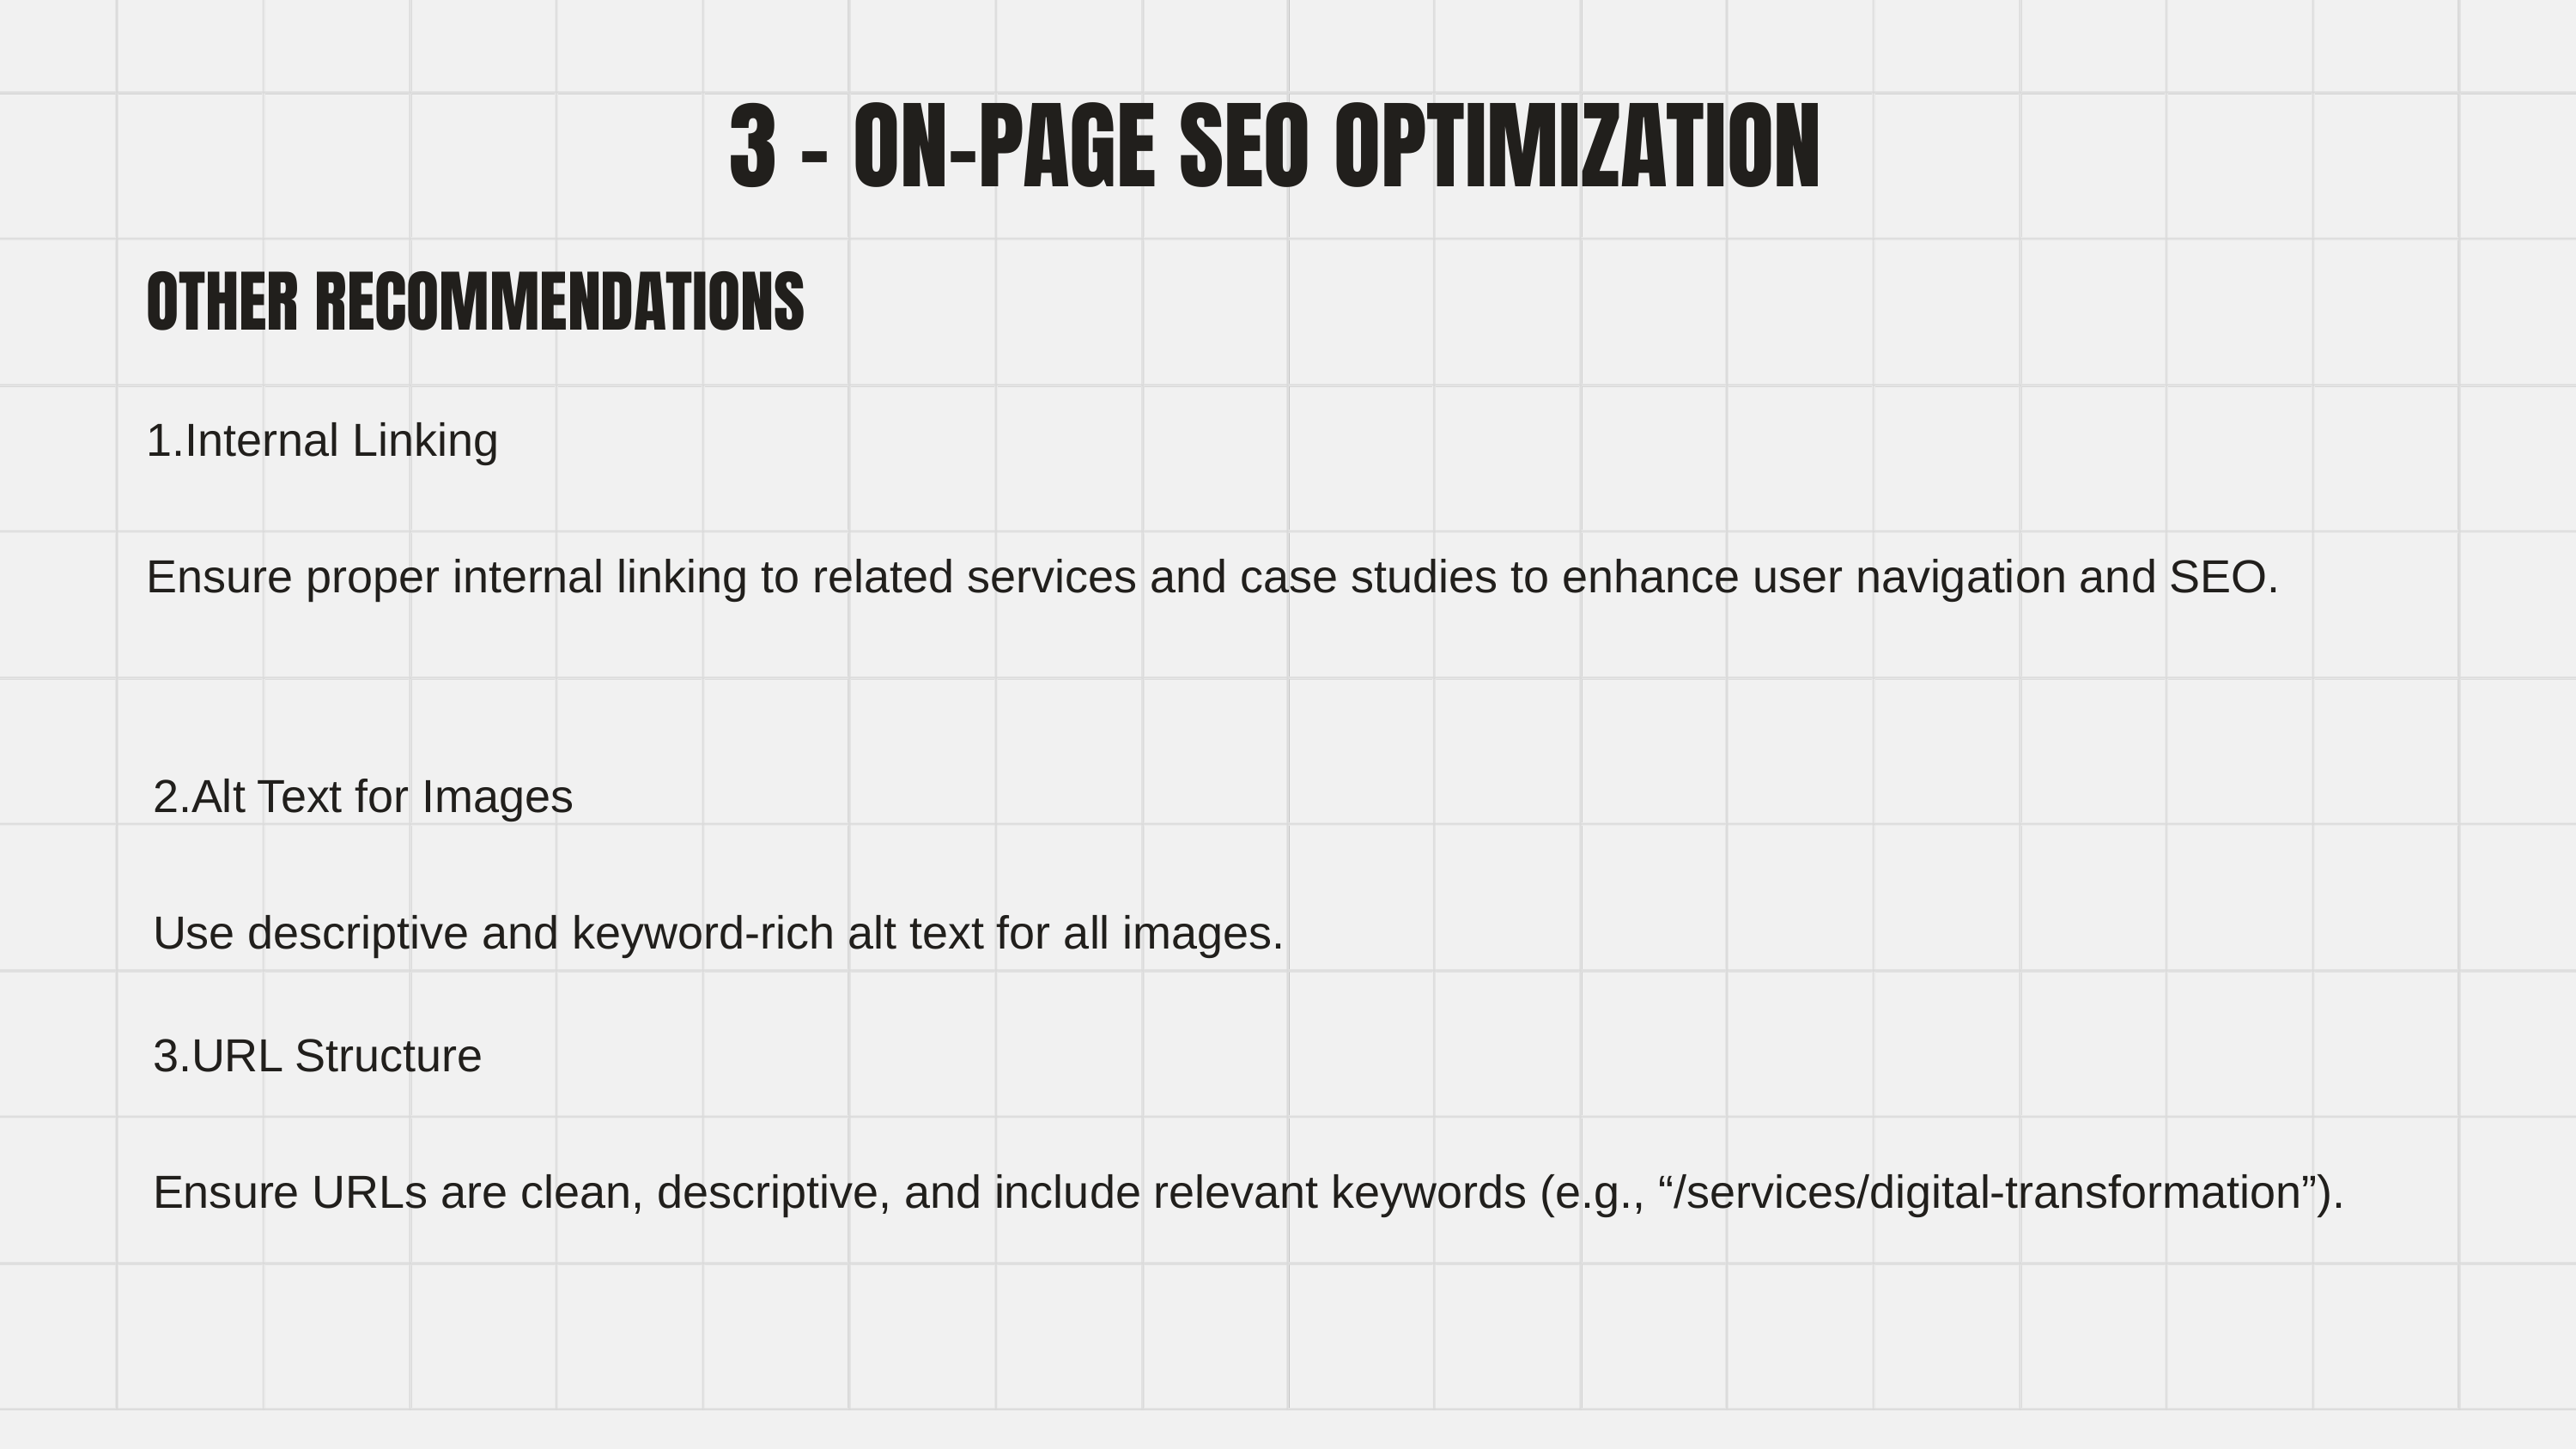

3 - ON-PAGE SEO OPTIMIZATION
OTHER RECOMMENDATIONS
1.Internal Linking

Ensure proper internal linking to related services and case studies to enhance user navigation and SEO.

2.Alt Text for Images

Use descriptive and keyword-rich alt text for all images.

3.URL Structure

Ensure URLs are clean, descriptive, and include relevant keywords (e.g., “/services/digital-transformation”).